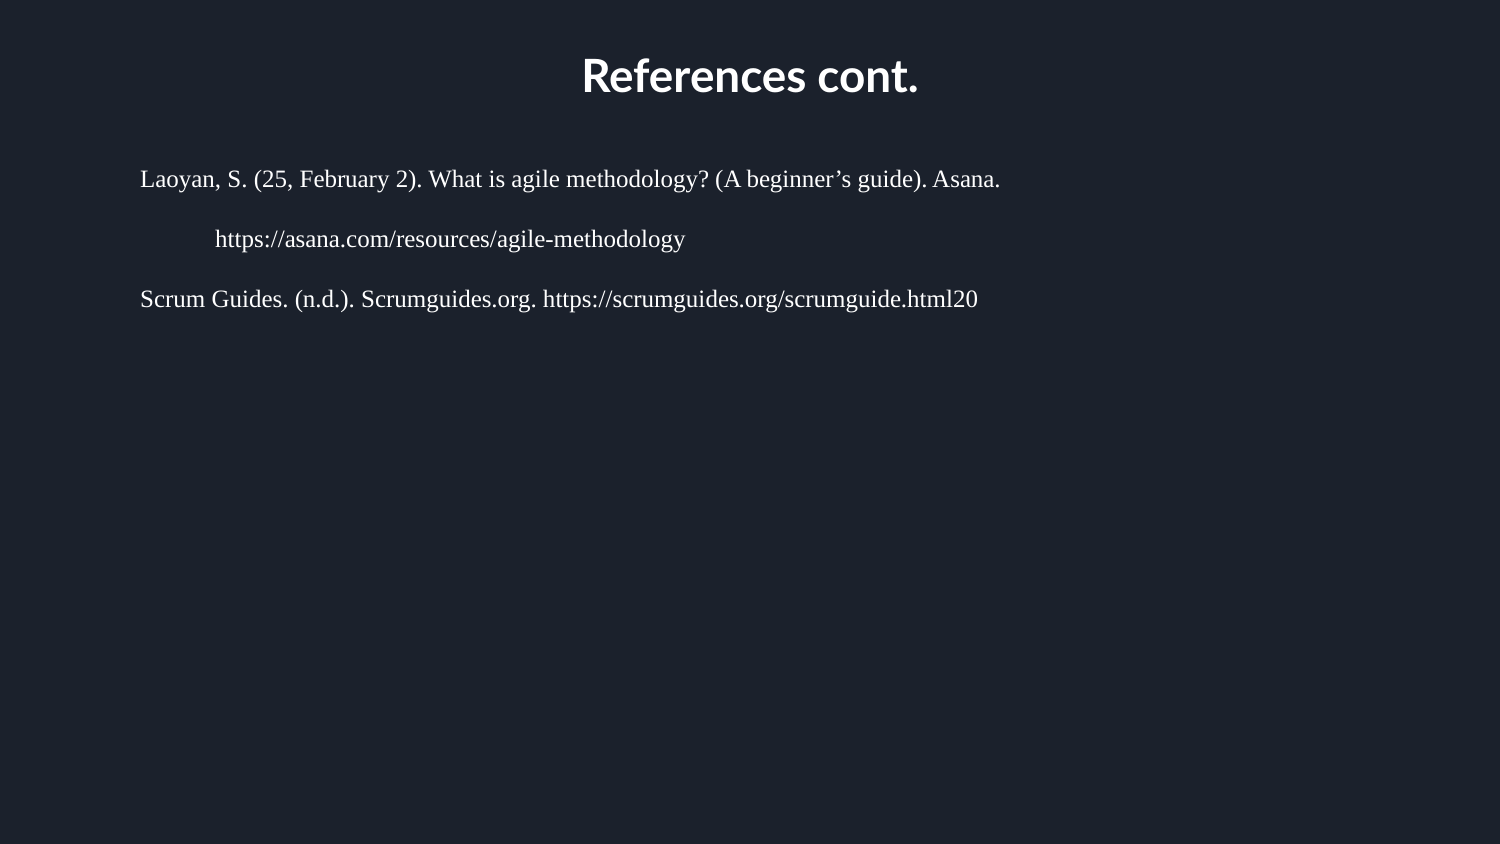

References cont.

Laoyan, S. (25, February 2). What is agile methodology? (A beginner’s guide). Asana.
https://asana.com/resources/agile-methodology
Scrum Guides. (n.d.). Scrumguides.org. https://scrumguides.org/scrumguide.html20